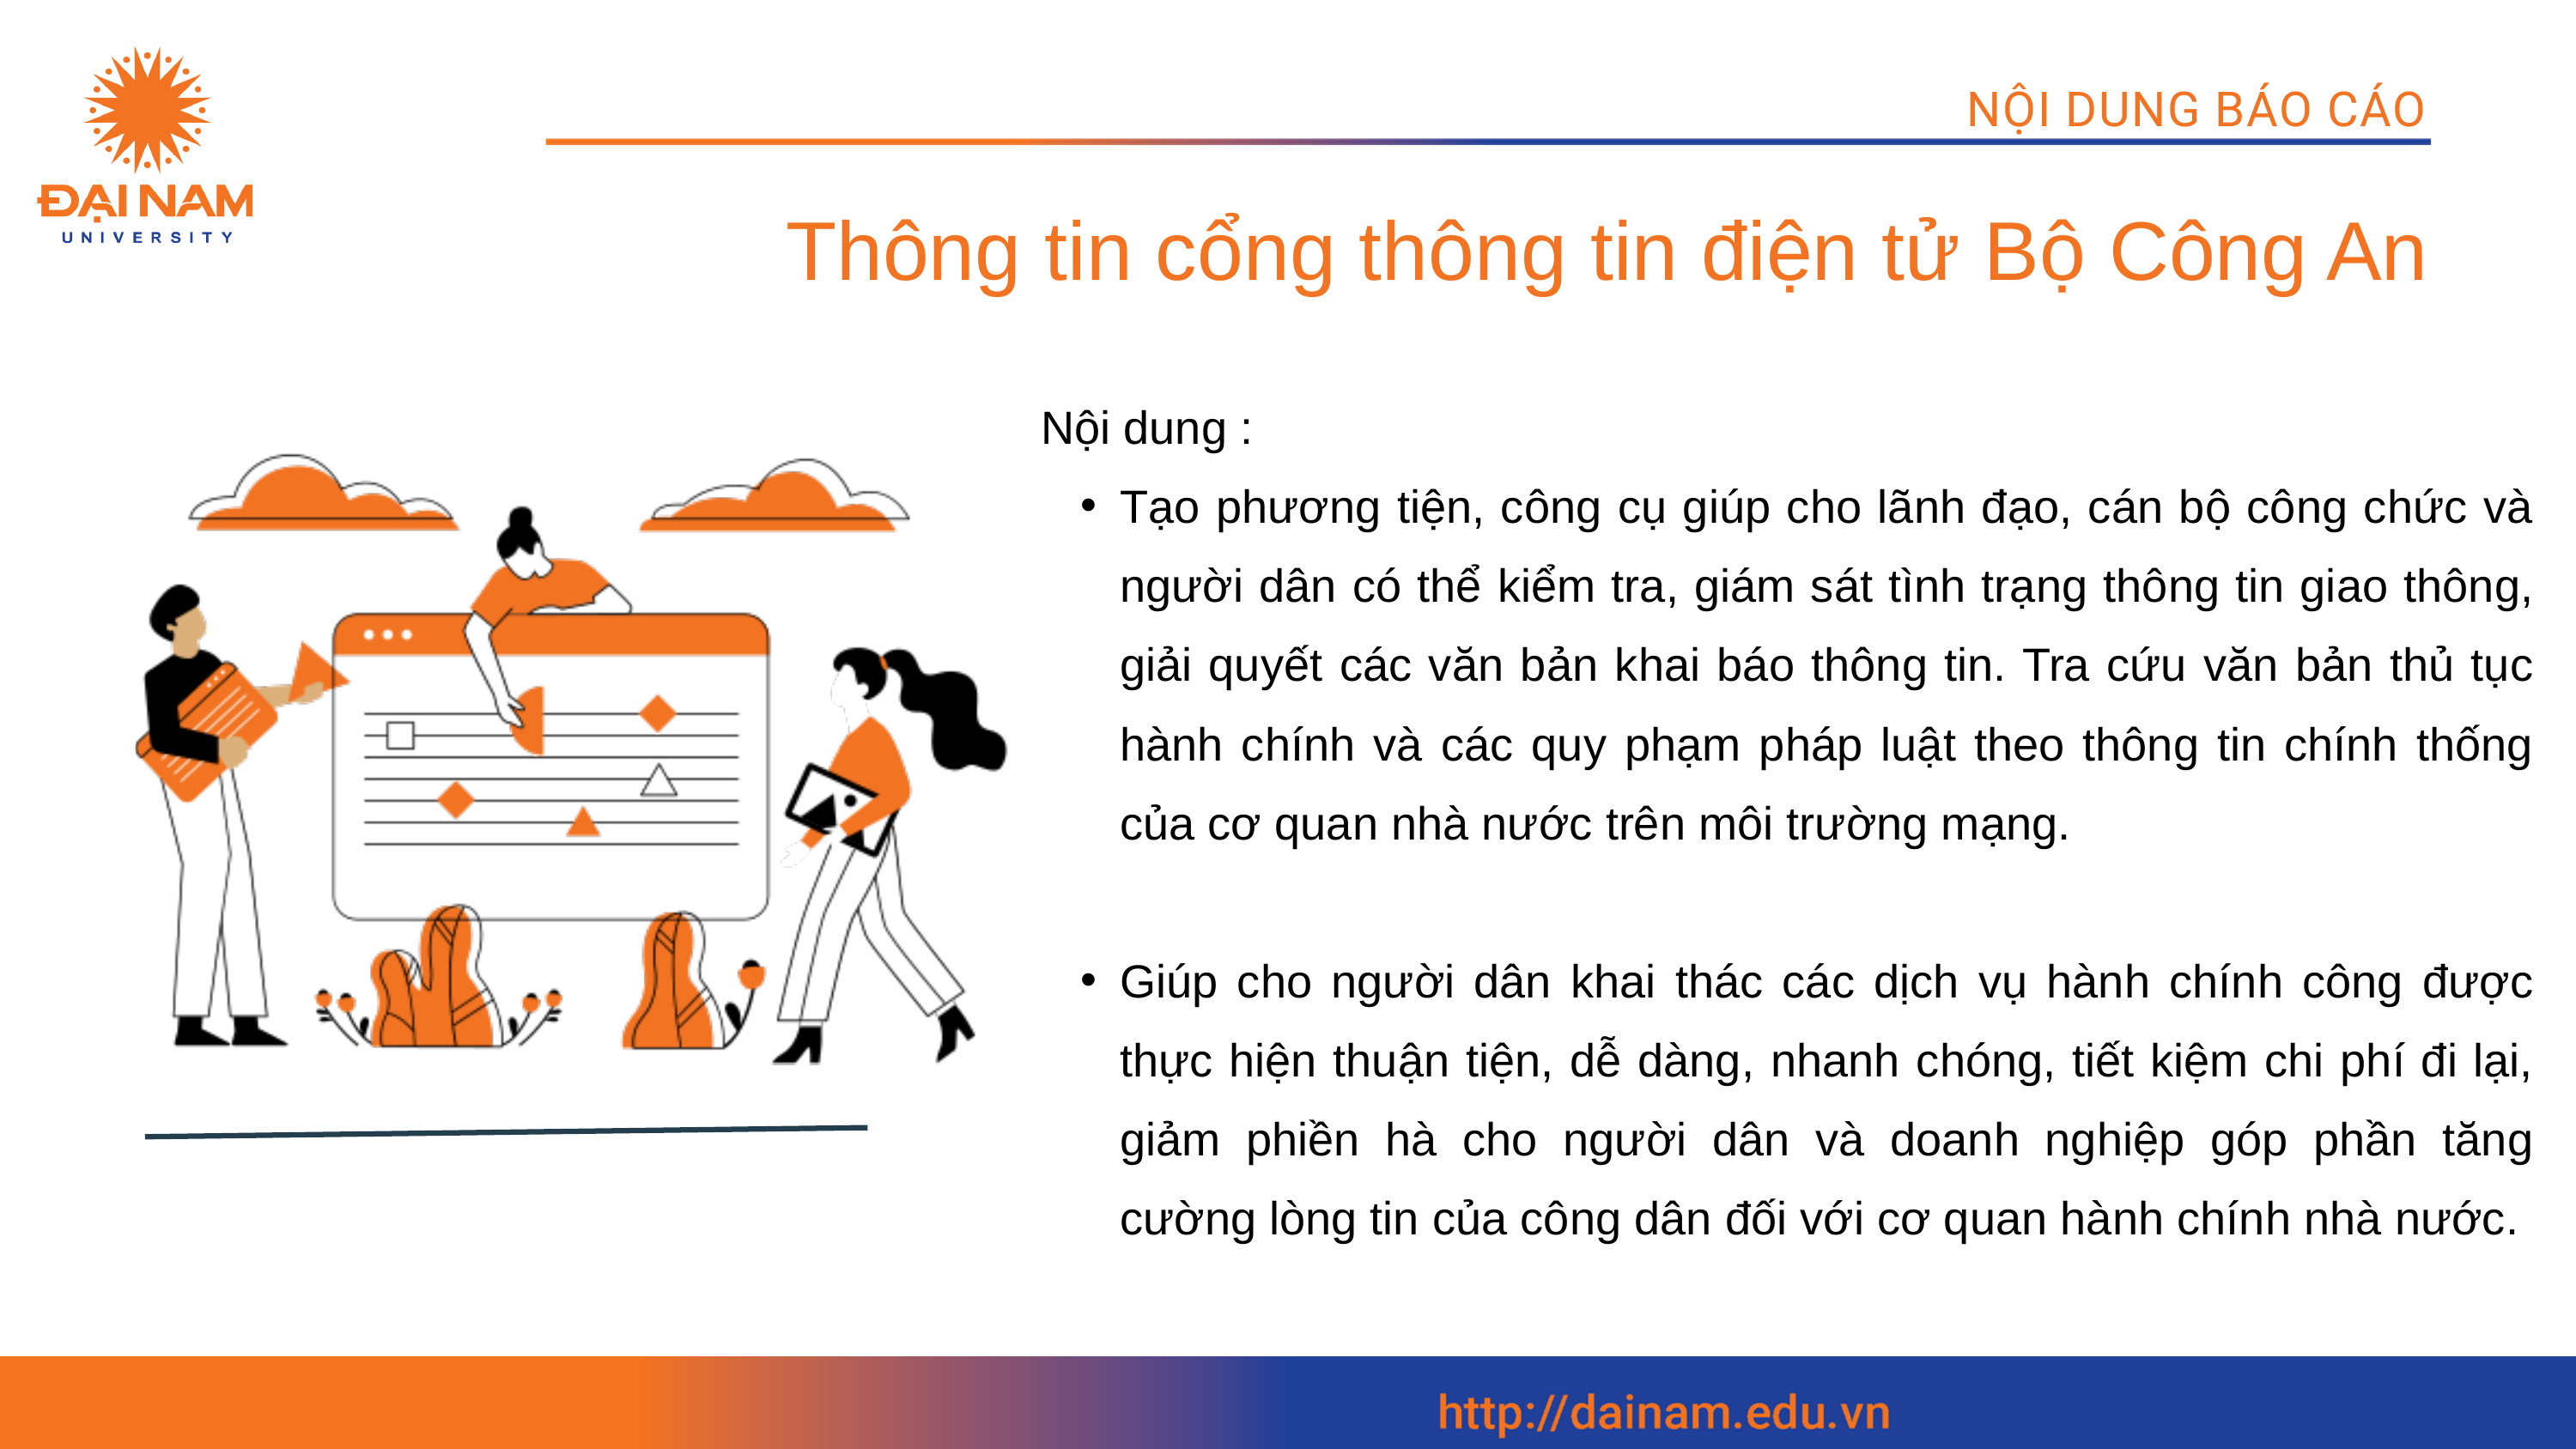

NỘI DUNG BÁO CÁO

Thông tin cổng thông tin điện tử Bộ Công An
Nội dung :
Tạo phương tiện, công cụ giúp cho lãnh đạo, cán bộ công chức và người dân có thể kiểm tra, giám sát tình trạng thông tin giao thông, giải quyết các văn bản khai báo thông tin. Tra cứu văn bản thủ tục hành chính và các quy phạm pháp luật theo thông tin chính thống của cơ quan nhà nước trên môi trường mạng.

Giúp cho người dân khai thác các dịch vụ hành chính công được thực hiện thuận tiện, dễ dàng, nhanh chóng, tiết kiệm chi phí đi lại, giảm phiền hà cho người dân và doanh nghiệp góp phần tăng cường lòng tin của công dân đối với cơ quan hành chính nhà nước.